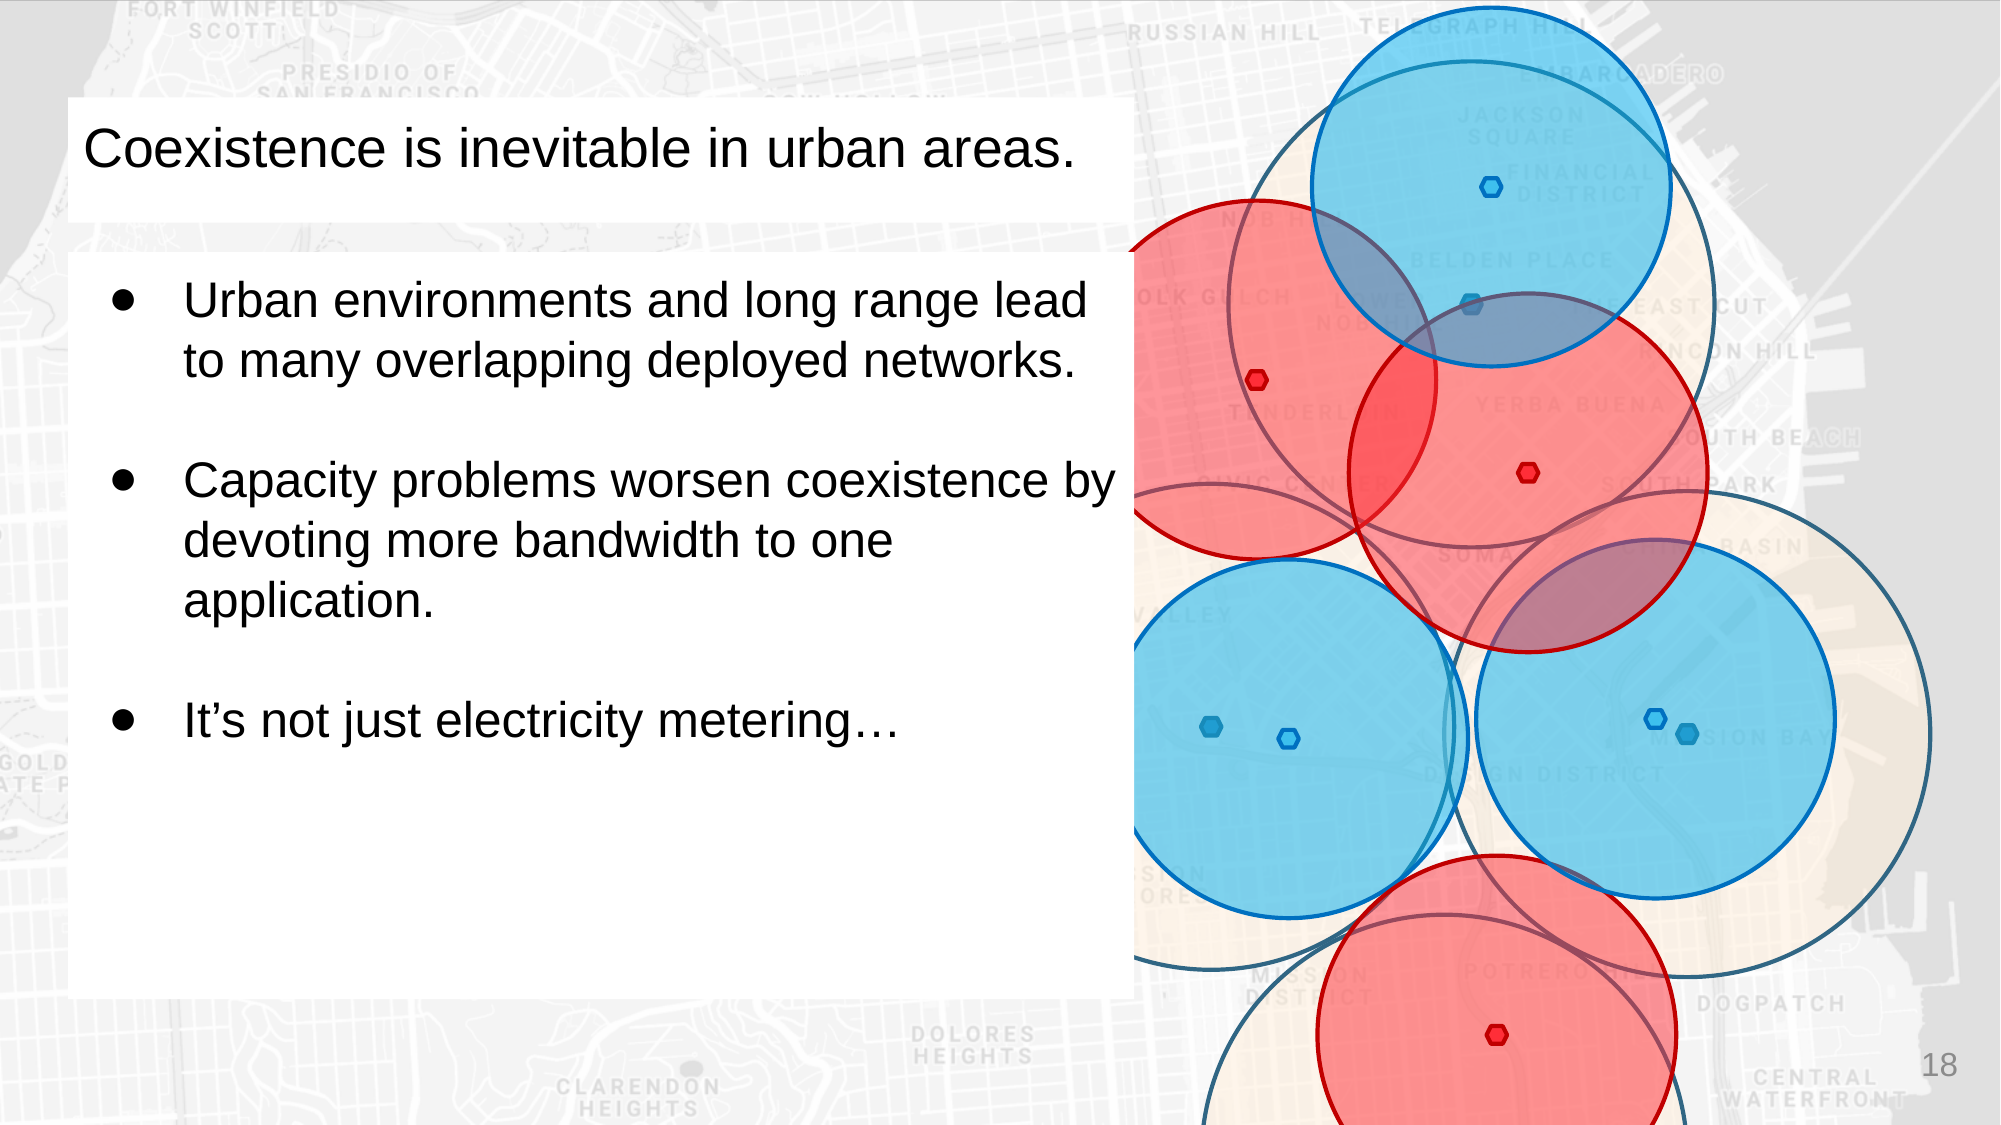

# Coexistence is inevitable in urban areas.

Urban environments and long range lead to many overlapping deployed networks.

Capacity problems worsen coexistence by devoting more bandwidth to one application.

It’s not just electricity metering…

18